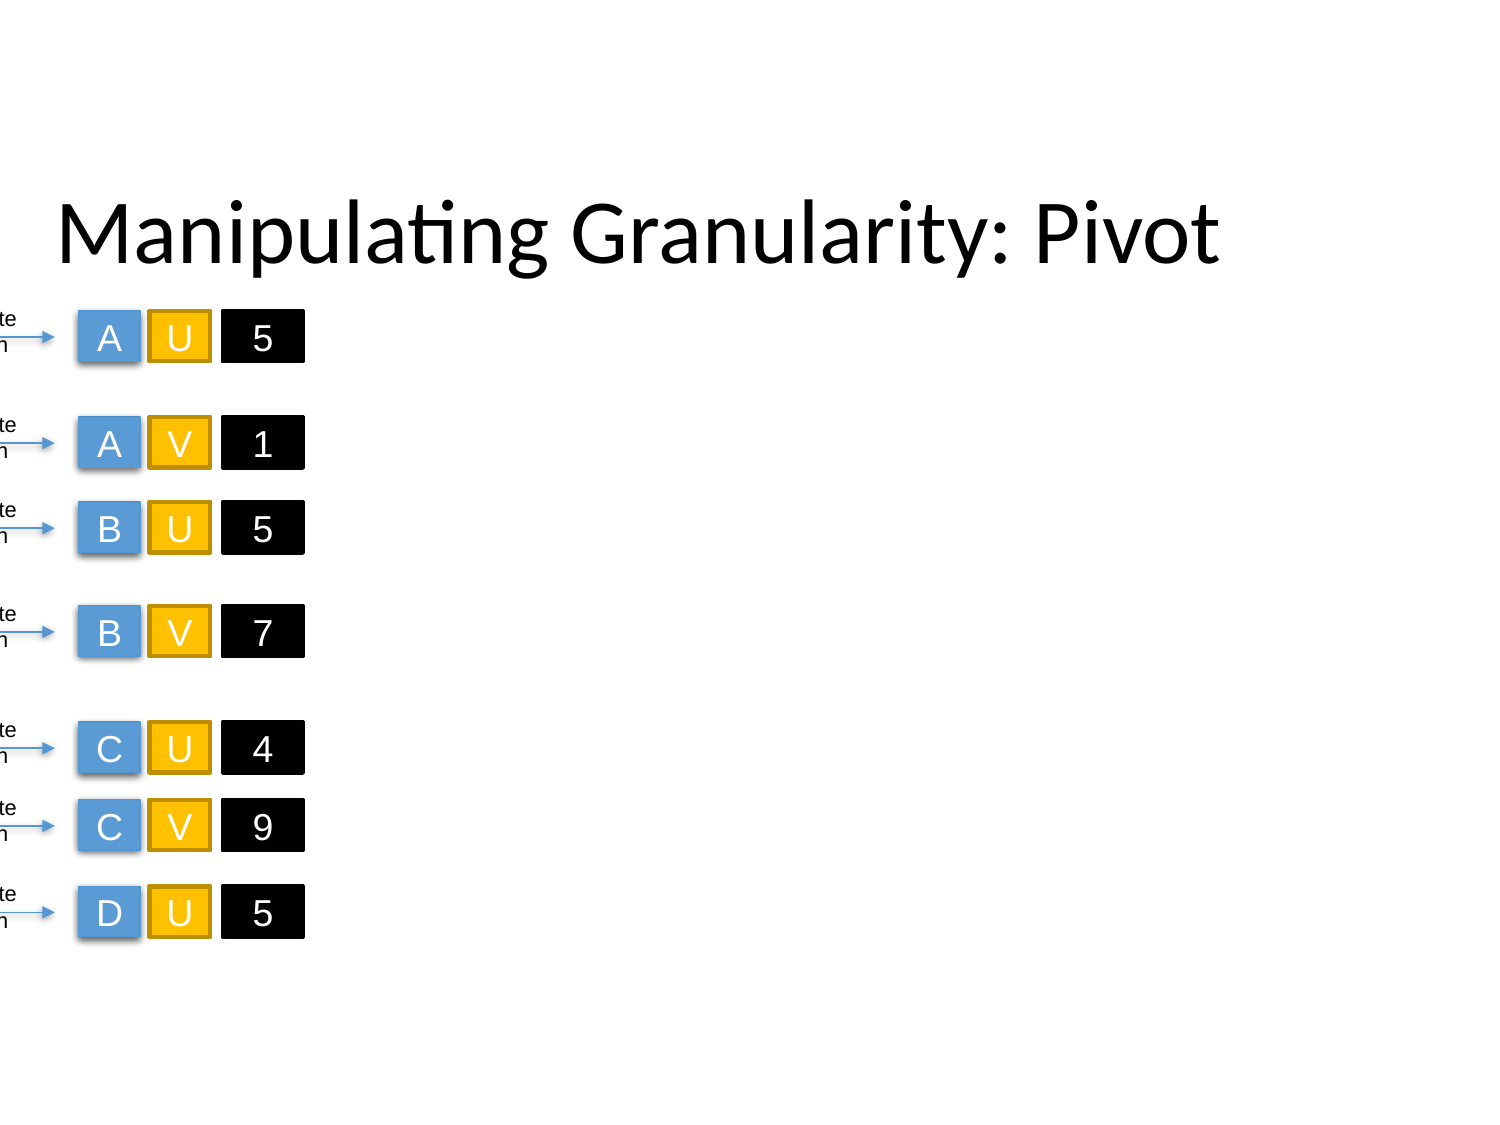

# Manipulating Granularity: Pivot
Key
R
Key
C
A
U
3
Aggregate
Function
Data
A
U
5
A
U
5
A
U
2
A
U
3
Aggregate
Function
A
V
1
B
V
1
A
V
1
A
V
1
C
U
4
Aggregate
Function
B
U
5
B
U
5
B
U
5
A
V
1
Split into
Groups
B
V
1
Aggregate
Function
B
V
7
B
V
7
B
U
5
B
V
6
C
V
9
Aggregate
Function
C
U
4
C
U
4
C
U
4
A
U
2
Aggregate
Function
C
V
9
C
V
9
C
V
9
B
V
6
Aggregate
Function
D
U
5
D
U
5
D
U
5
D
U
5